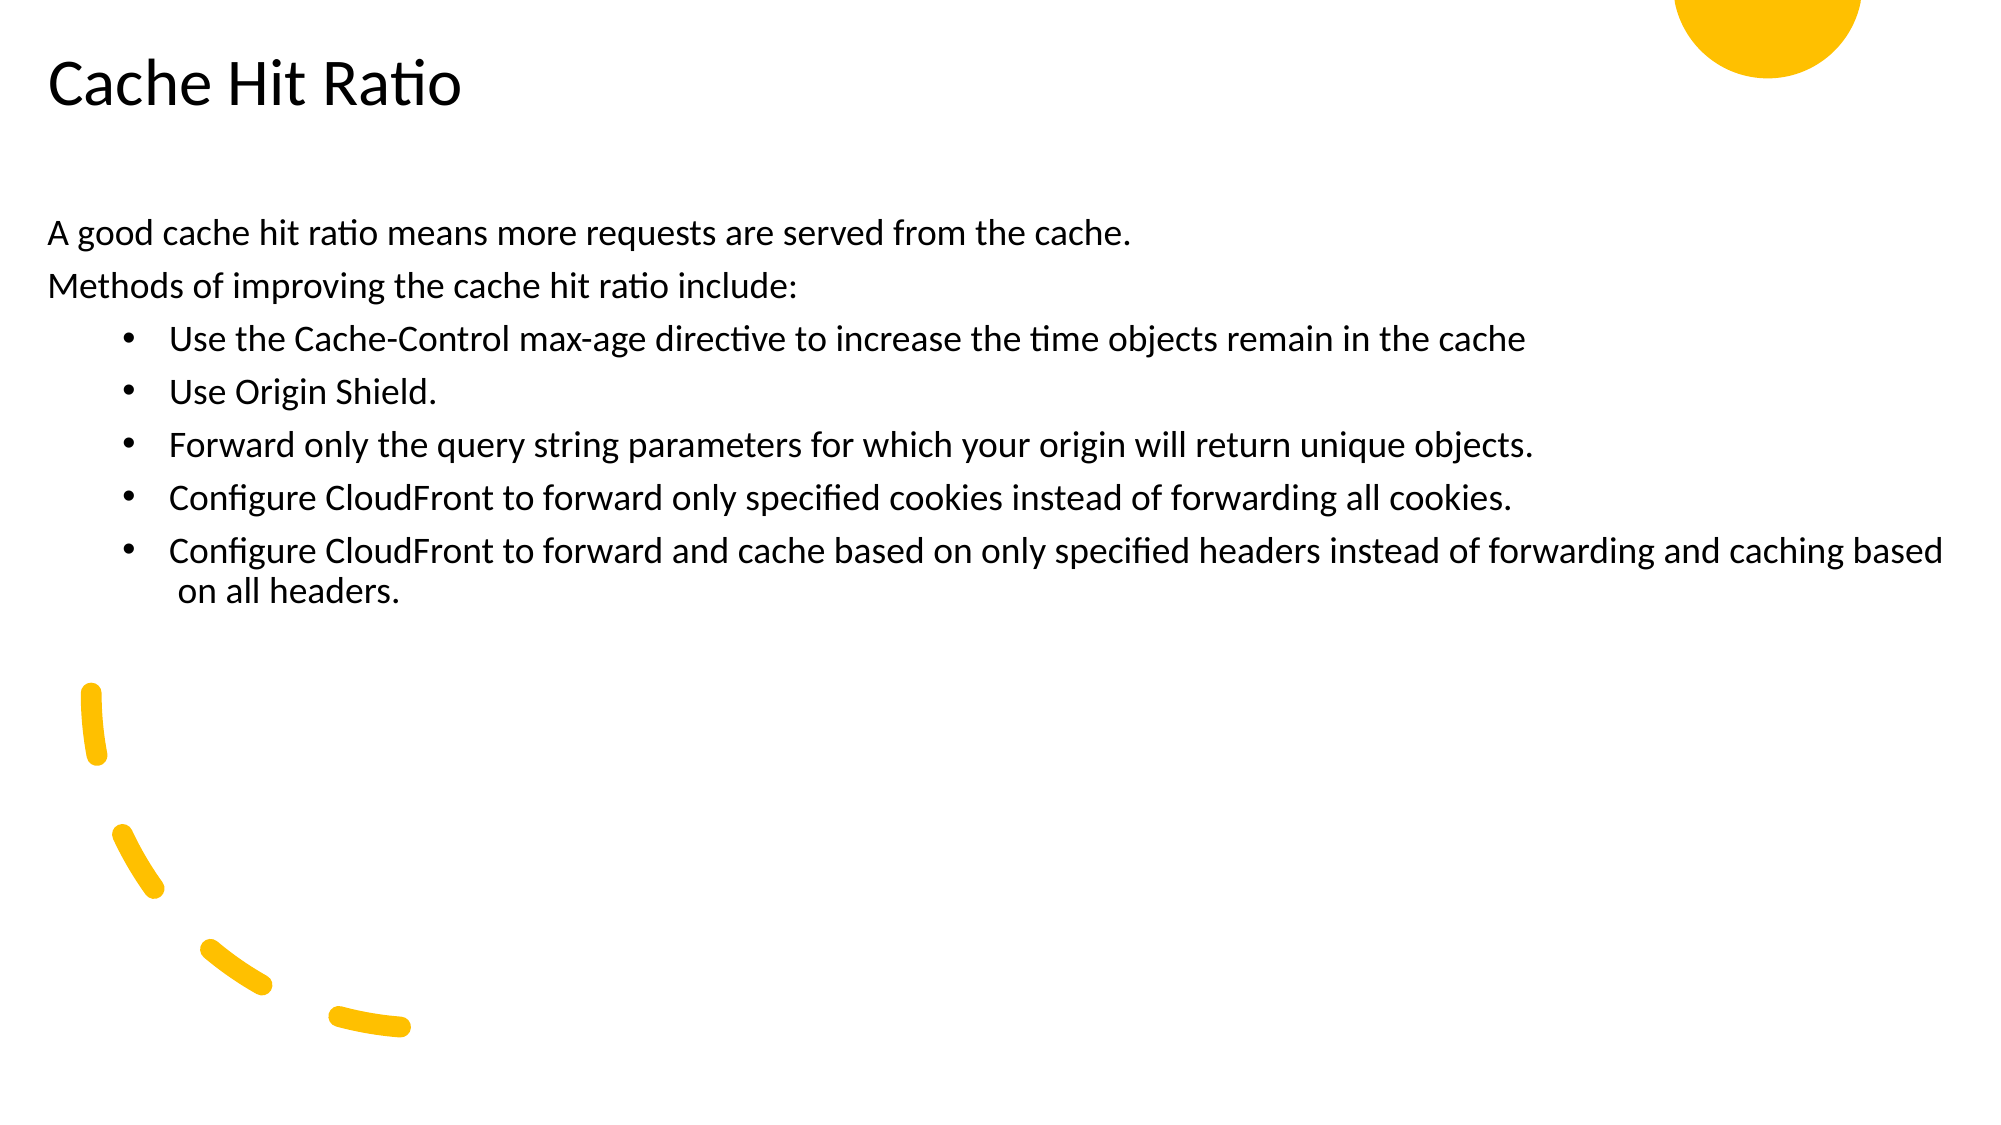

Cache Hit Ratio
A good cache hit ratio means more requests are served from the cache.
Methods of improving the cache hit ratio include:
Use the Cache-Control max-age directive to increase the time objects remain in the cache
Use Origin Shield.
Forward only the query string parameters for which your origin will return unique objects.
Configure CloudFront to forward only specified cookies instead of forwarding all cookies.
Configure CloudFront to forward and cache based on only specified headers instead of forwarding and caching based  on all headers.